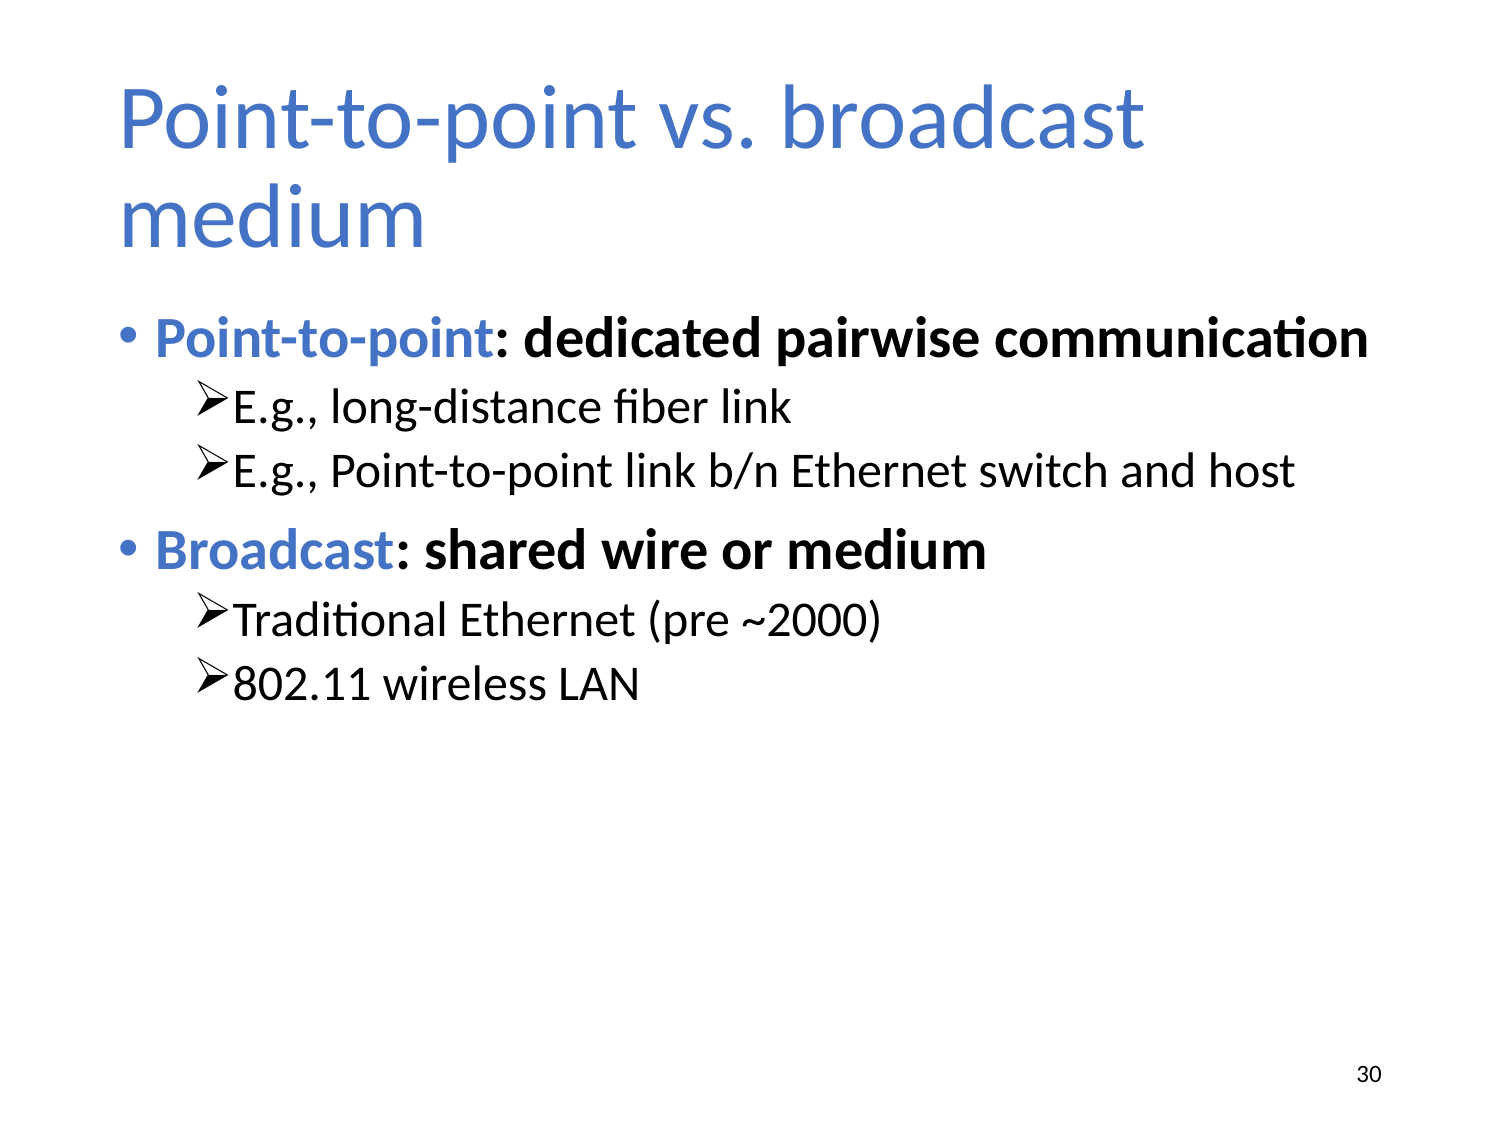

# Point-to-point vs. broadcast medium
Point-to-point: dedicated pairwise communication
E.g., long-distance fiber link
E.g., Point-to-point link b/n Ethernet switch and host
Broadcast: shared wire or medium
Traditional Ethernet (pre ~2000)
802.11 wireless LAN

30